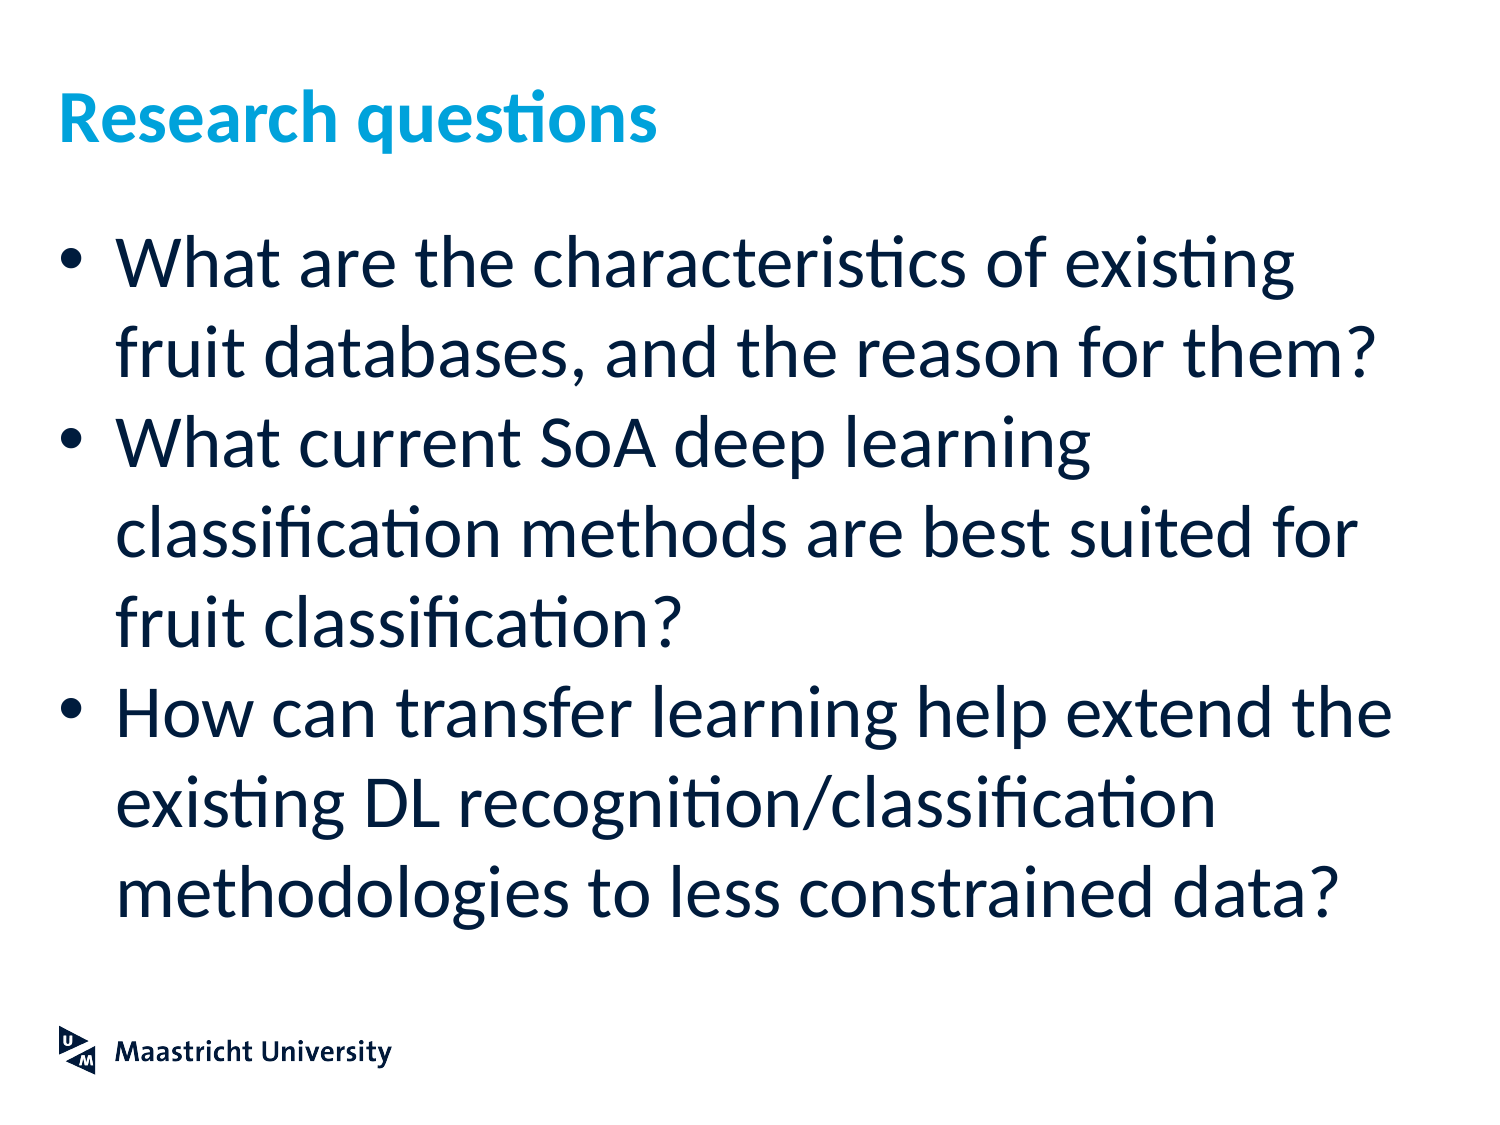

# Research questions
What are the characteristics of existing fruit databases, and the reason for them?
What current SoA deep learning classification methods are best suited for fruit classification?
How can transfer learning help extend the existing DL recognition/classification methodologies to less constrained data?